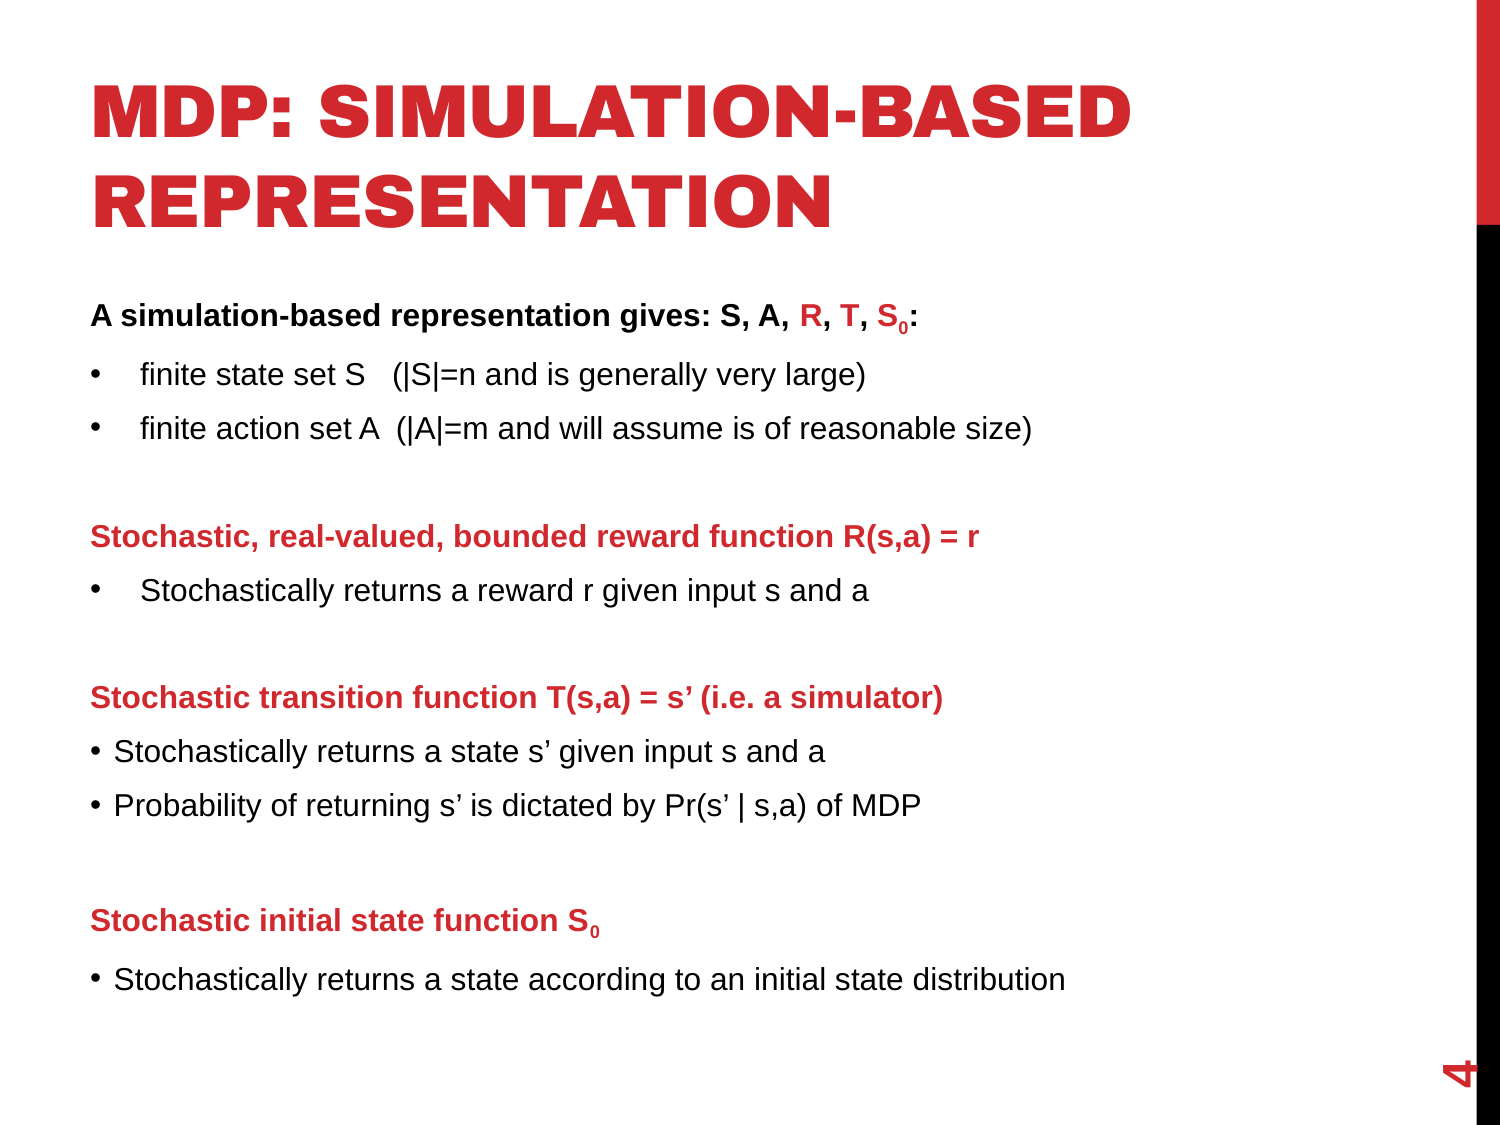

# MDP: Simulation-Based Representation
A simulation-based representation gives: S, A, R, T, S0:
finite state set S   (|S|=n and is generally very large)
finite action set A  (|A|=m and will assume is of reasonable size)

Stochastic, real-valued, bounded reward function R(s,a) = r
Stochastically returns a reward r given input s and a

Stochastic transition function T(s,a) = s’ (i.e. a simulator)
Stochastically returns a state s’ given input s and a
Probability of returning s’ is dictated by Pr(s’ | s,a) of MDP

Stochastic initial state function S0
Stochastically returns a state according to an initial state distribution
4